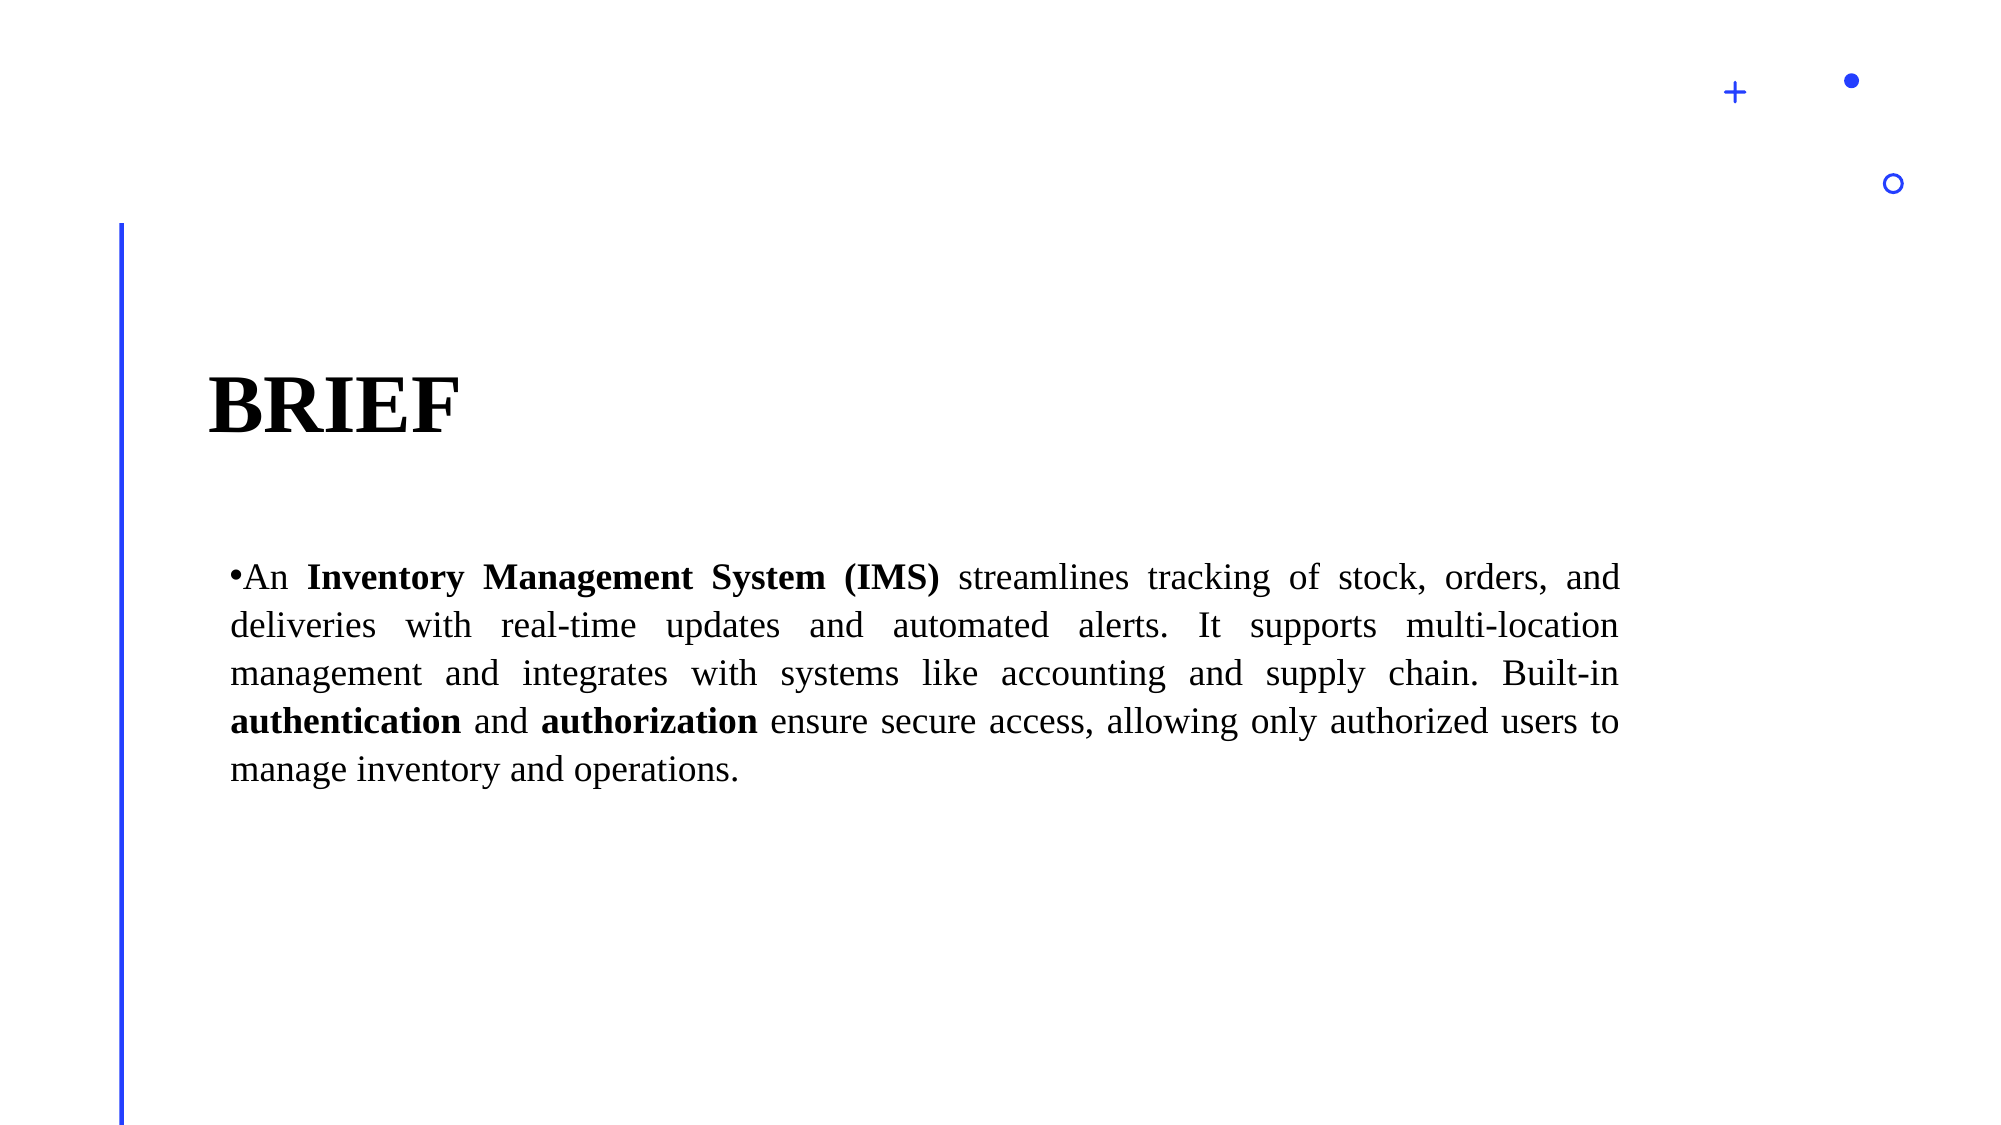

# Brief
An Inventory Management System (IMS) streamlines tracking of stock, orders, and deliveries with real-time updates and automated alerts. It supports multi-location management and integrates with systems like accounting and supply chain. Built-in authentication and authorization ensure secure access, allowing only authorized users to manage inventory and operations.